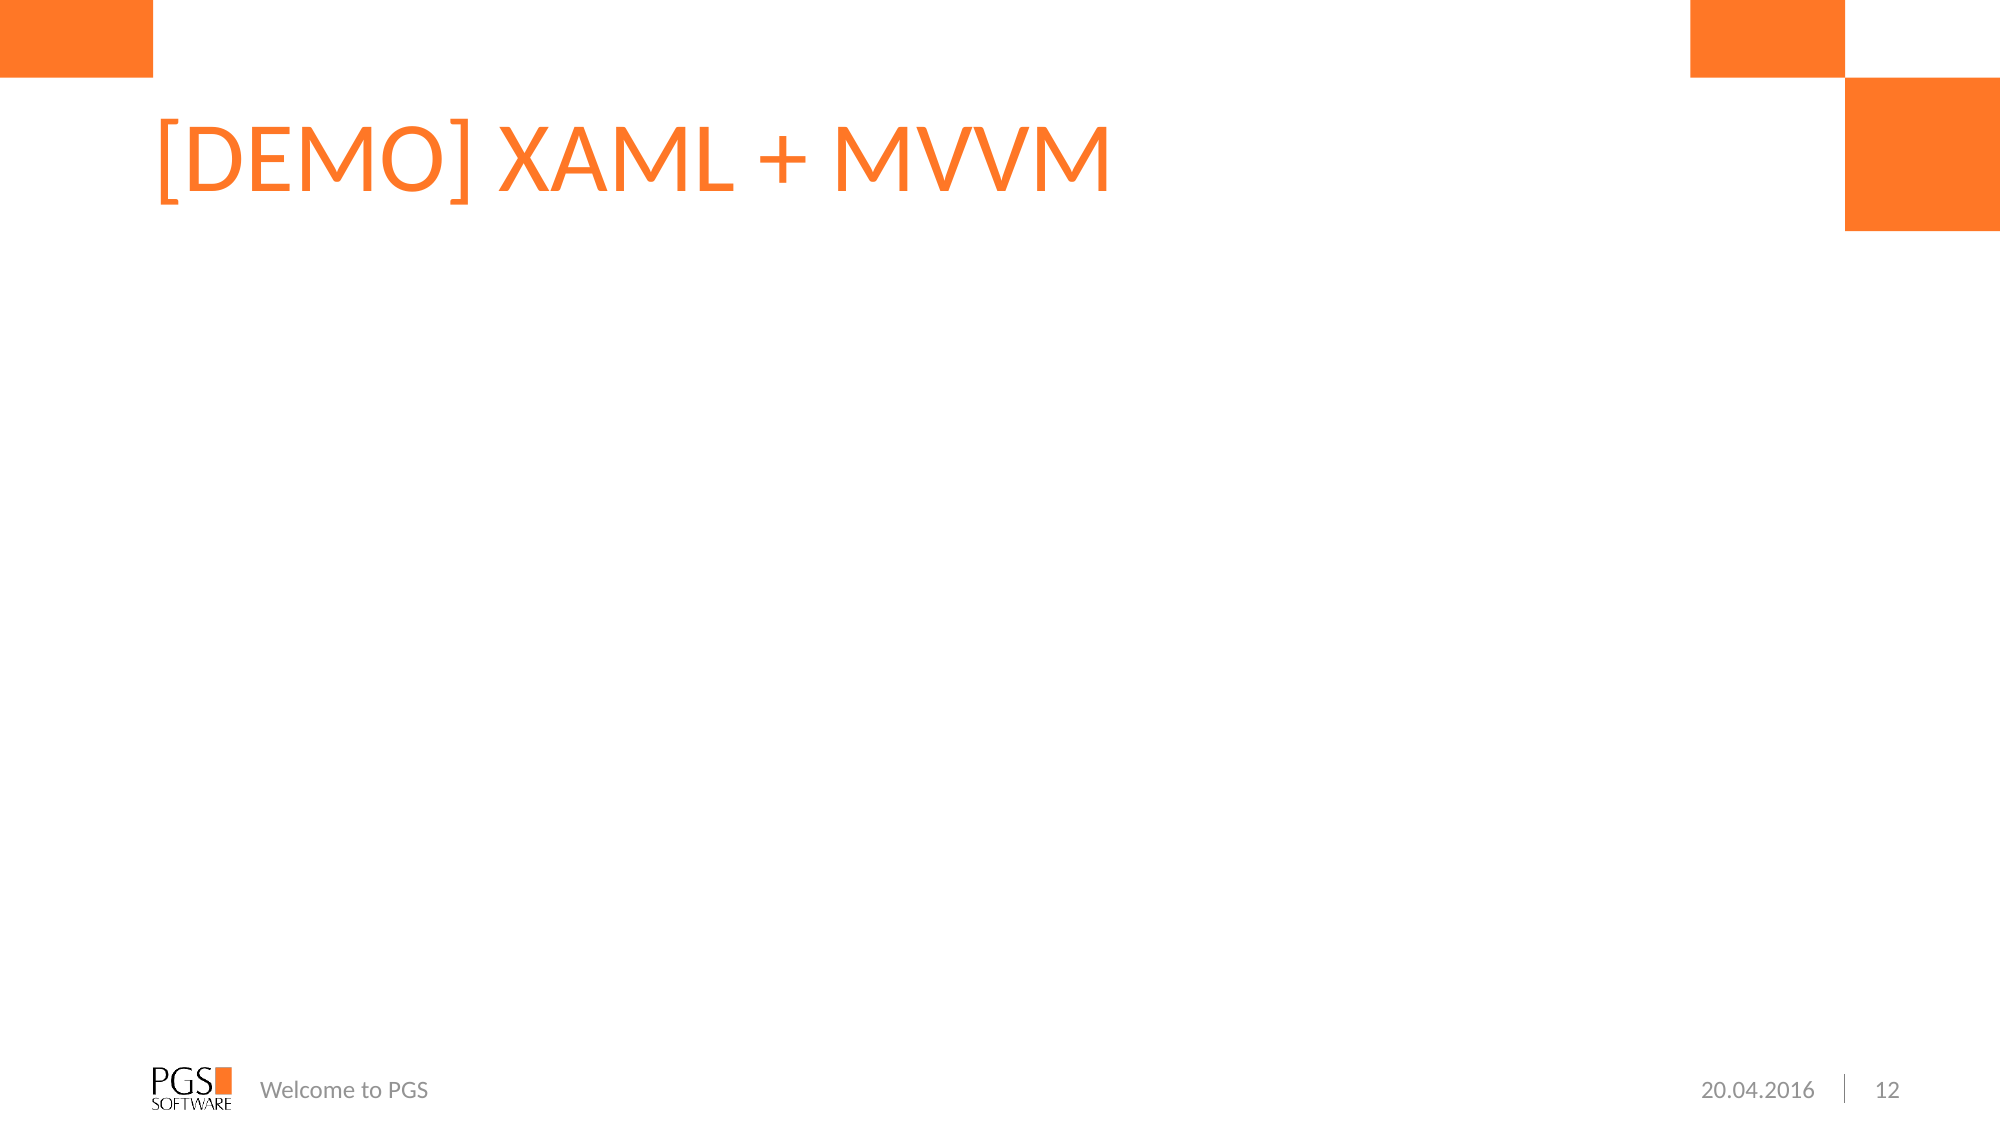

# [DEMO] XAML + MVVM
Welcome to PGS
20.04.2016
12